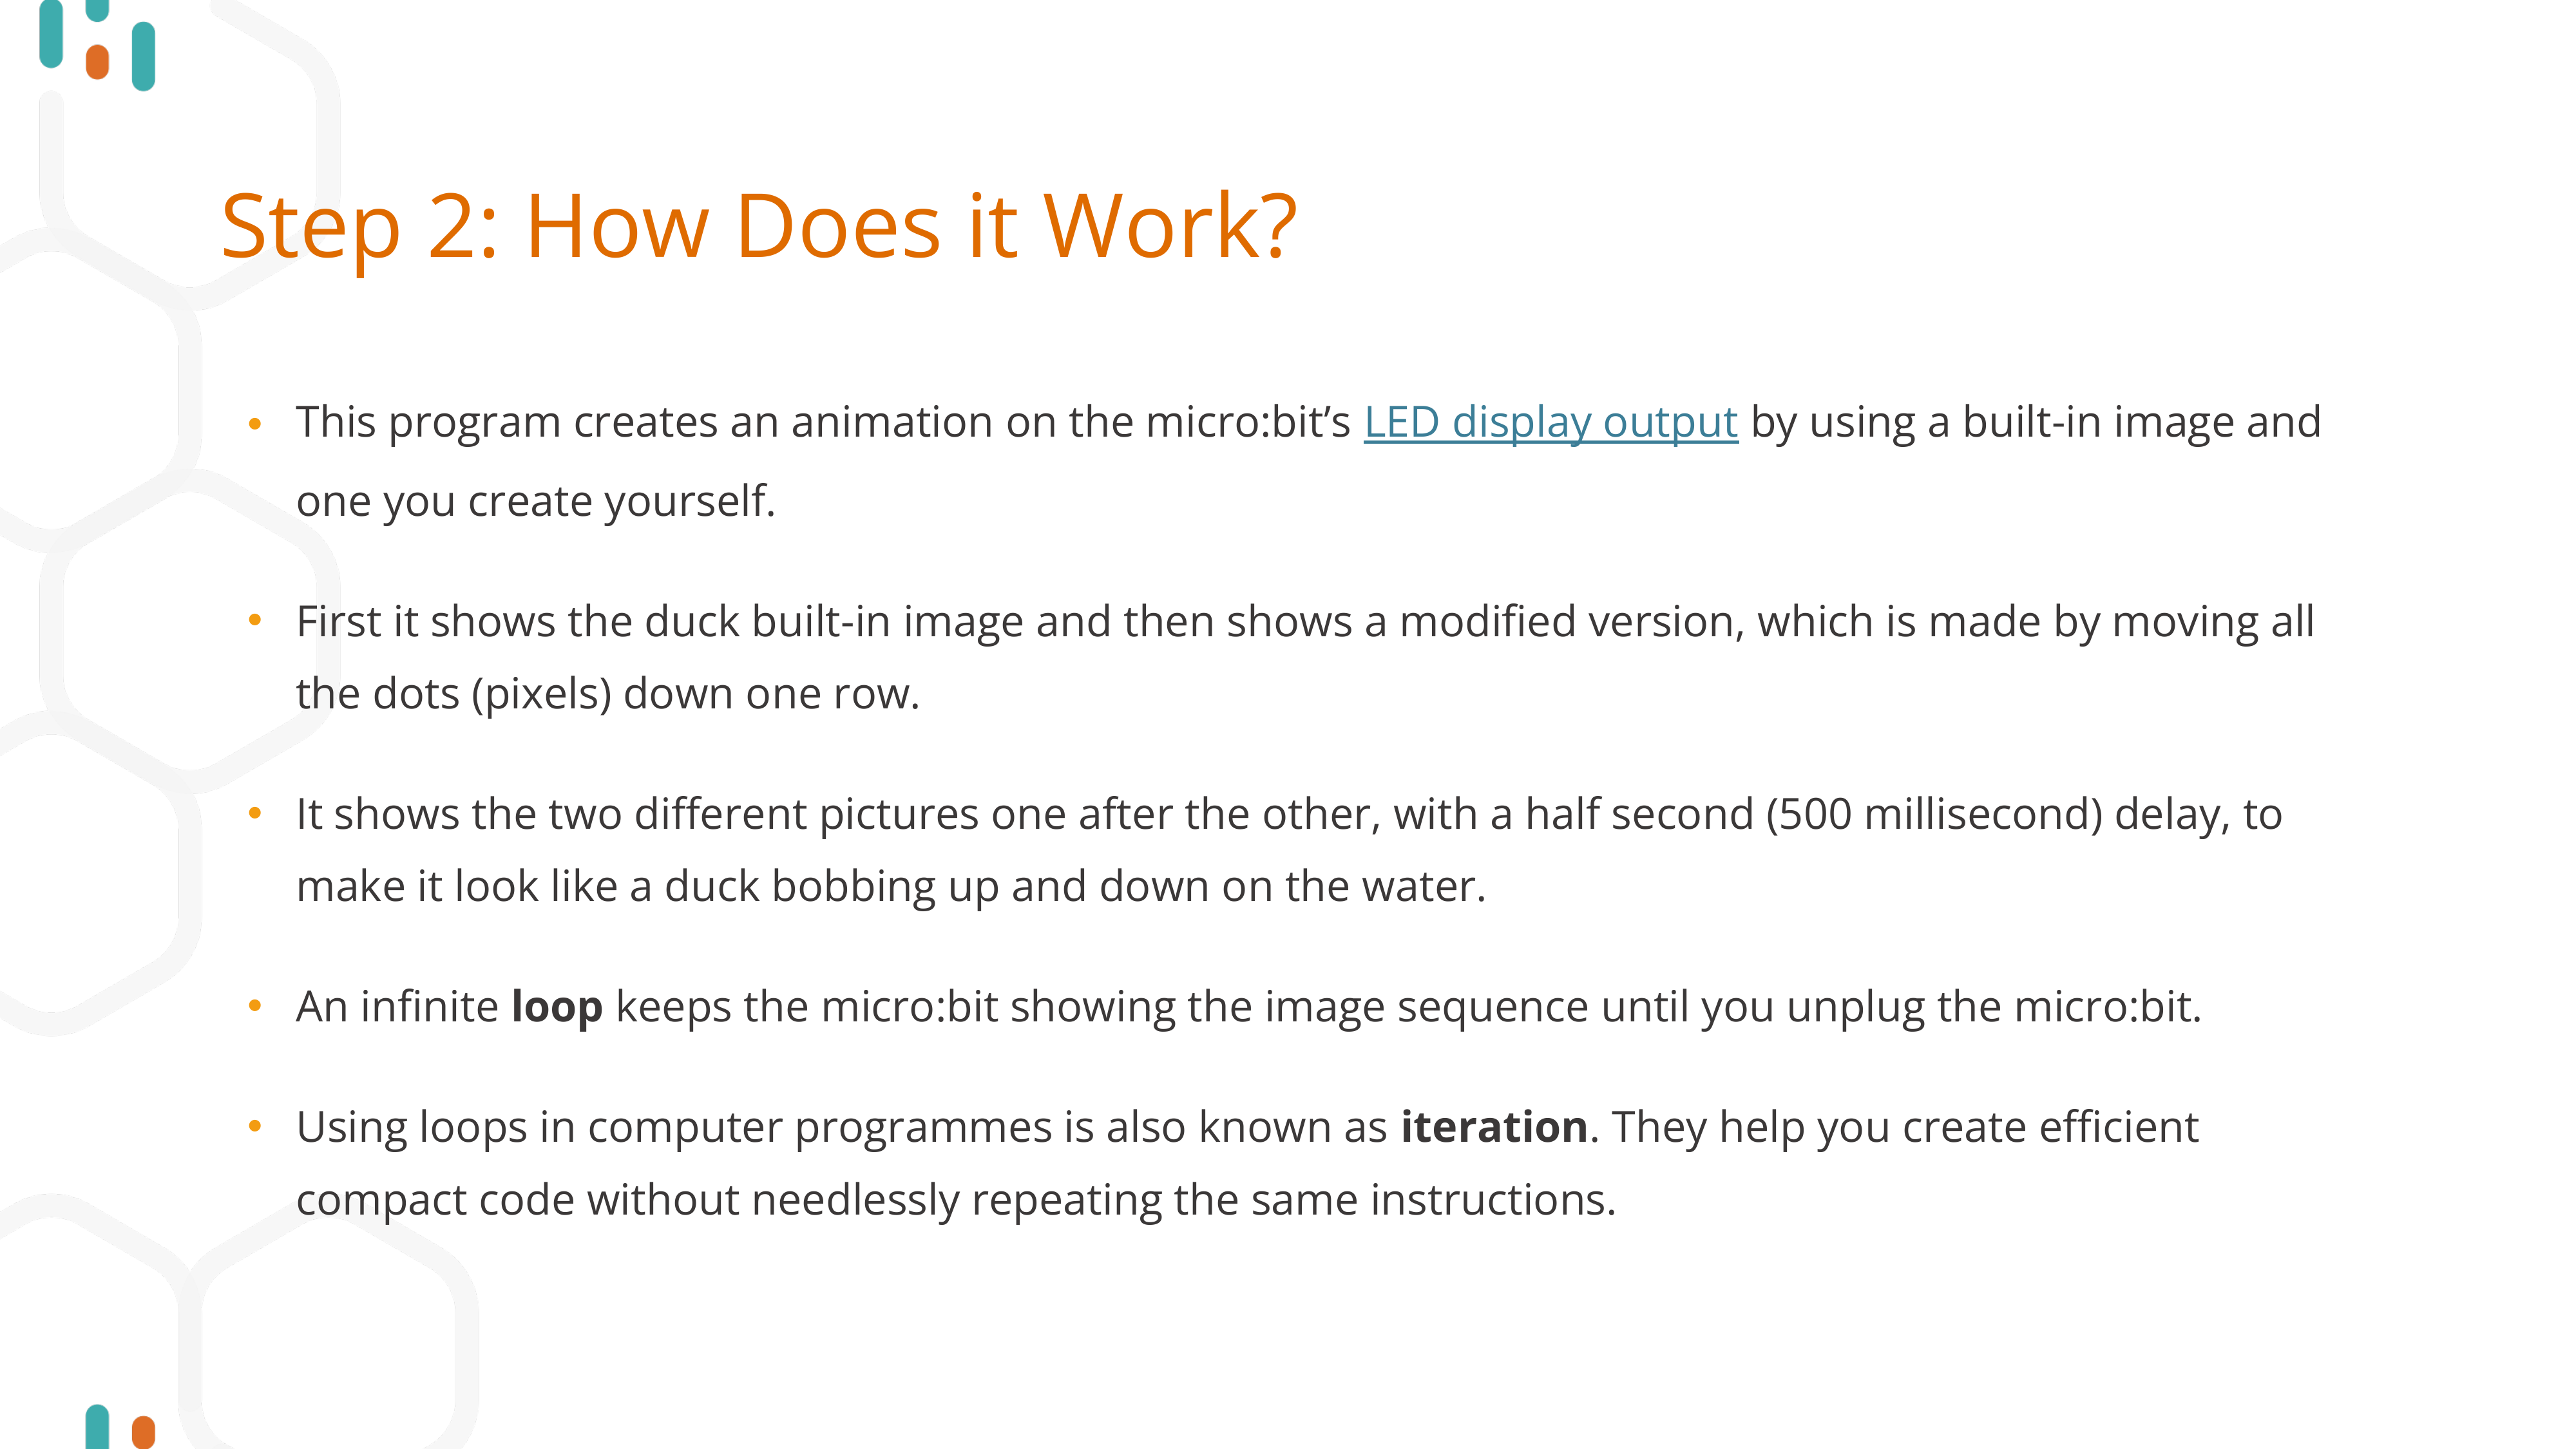

# Step 2: How Does it Work?

This program creates an animation on the micro:bit’s LED display output by using a built-in image and one you create yourself.
First it shows the duck built-in image and then shows a modified version, which is made by moving all the dots (pixels) down one row.
It shows the two different pictures one after the other, with a half second (500 millisecond) delay, to make it look like a duck bobbing up and down on the water.
An infinite loop keeps the micro:bit showing the image sequence until you unplug the micro:bit.
Using loops in computer programmes is also known as iteration. They help you create efficient compact code without needlessly repeating the same instructions.